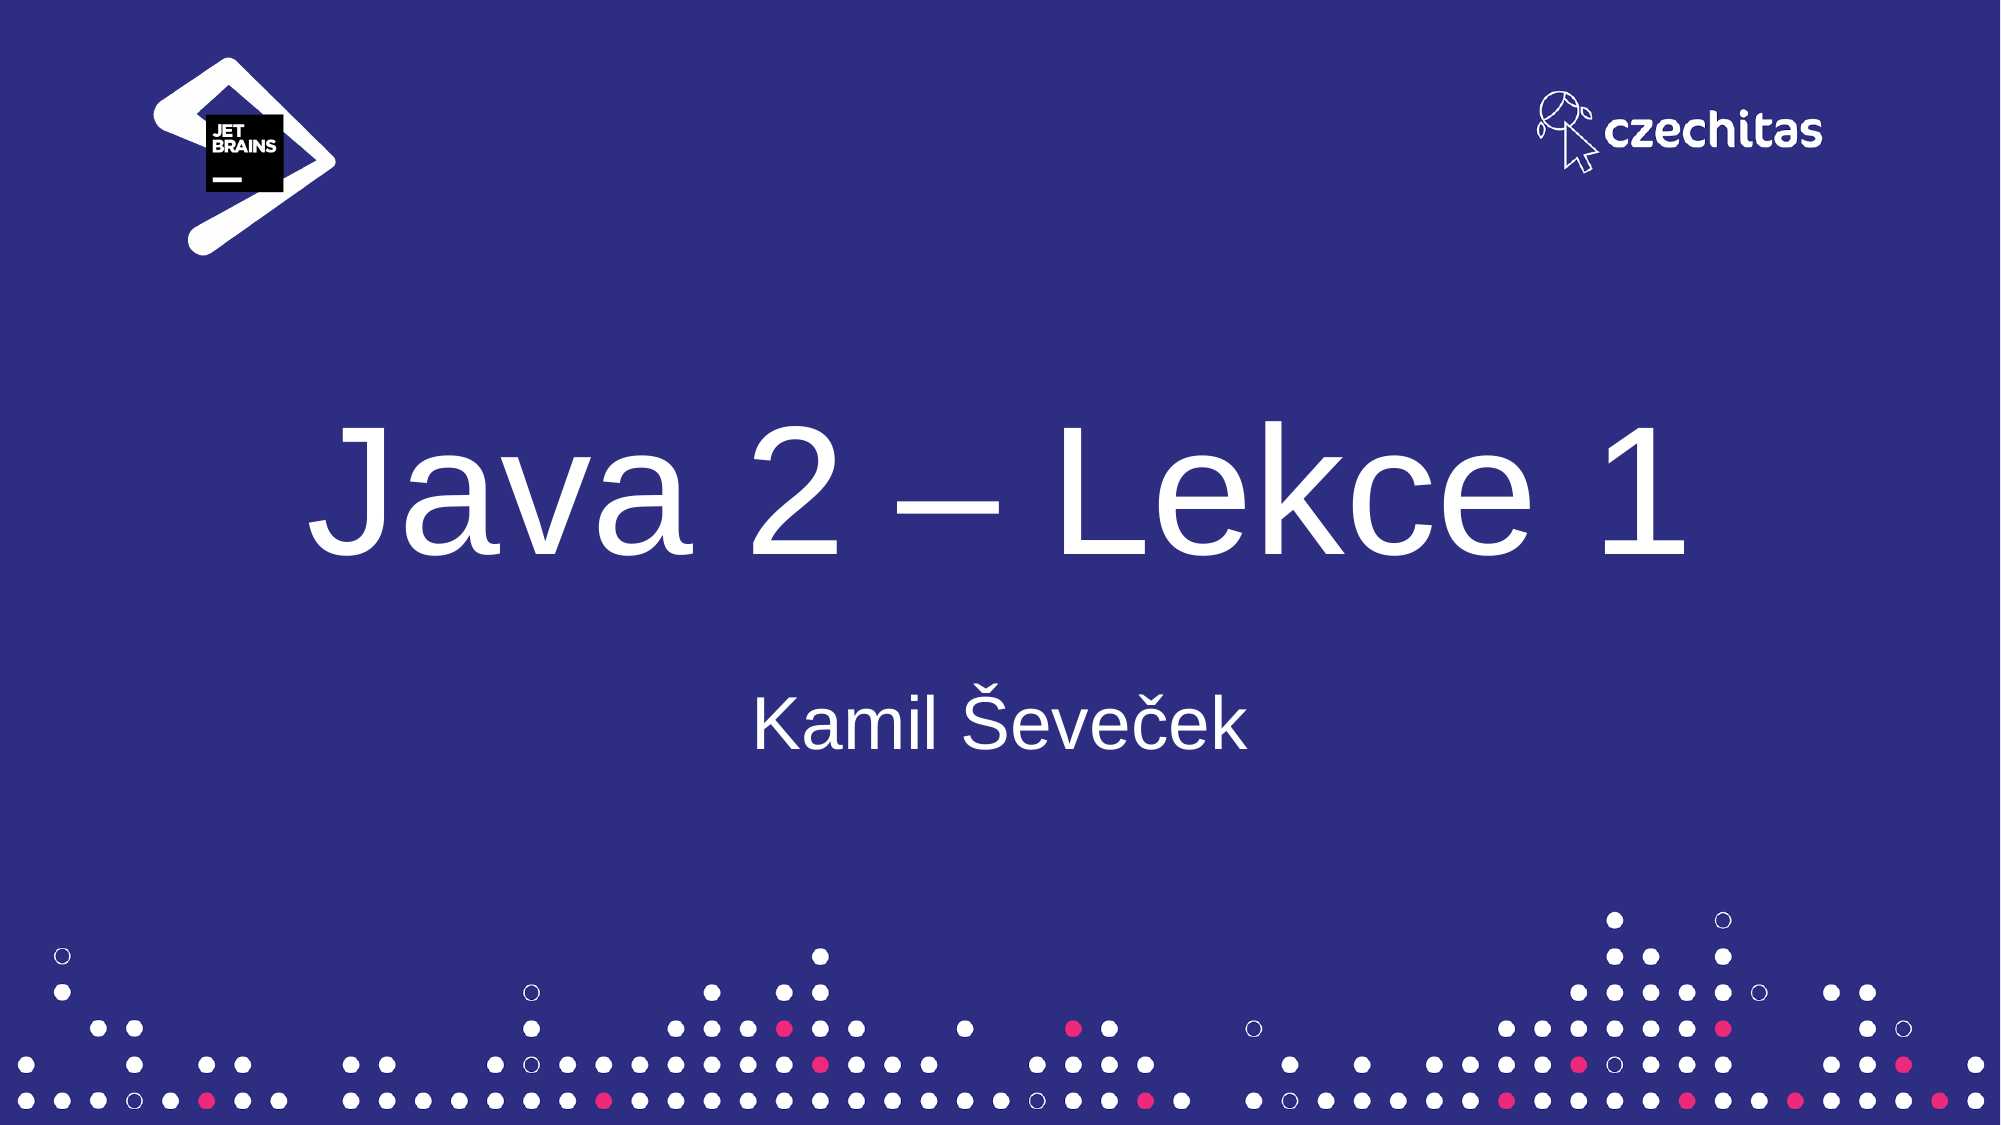

# Java 2 – Lekce 1
Kamil Ševeček